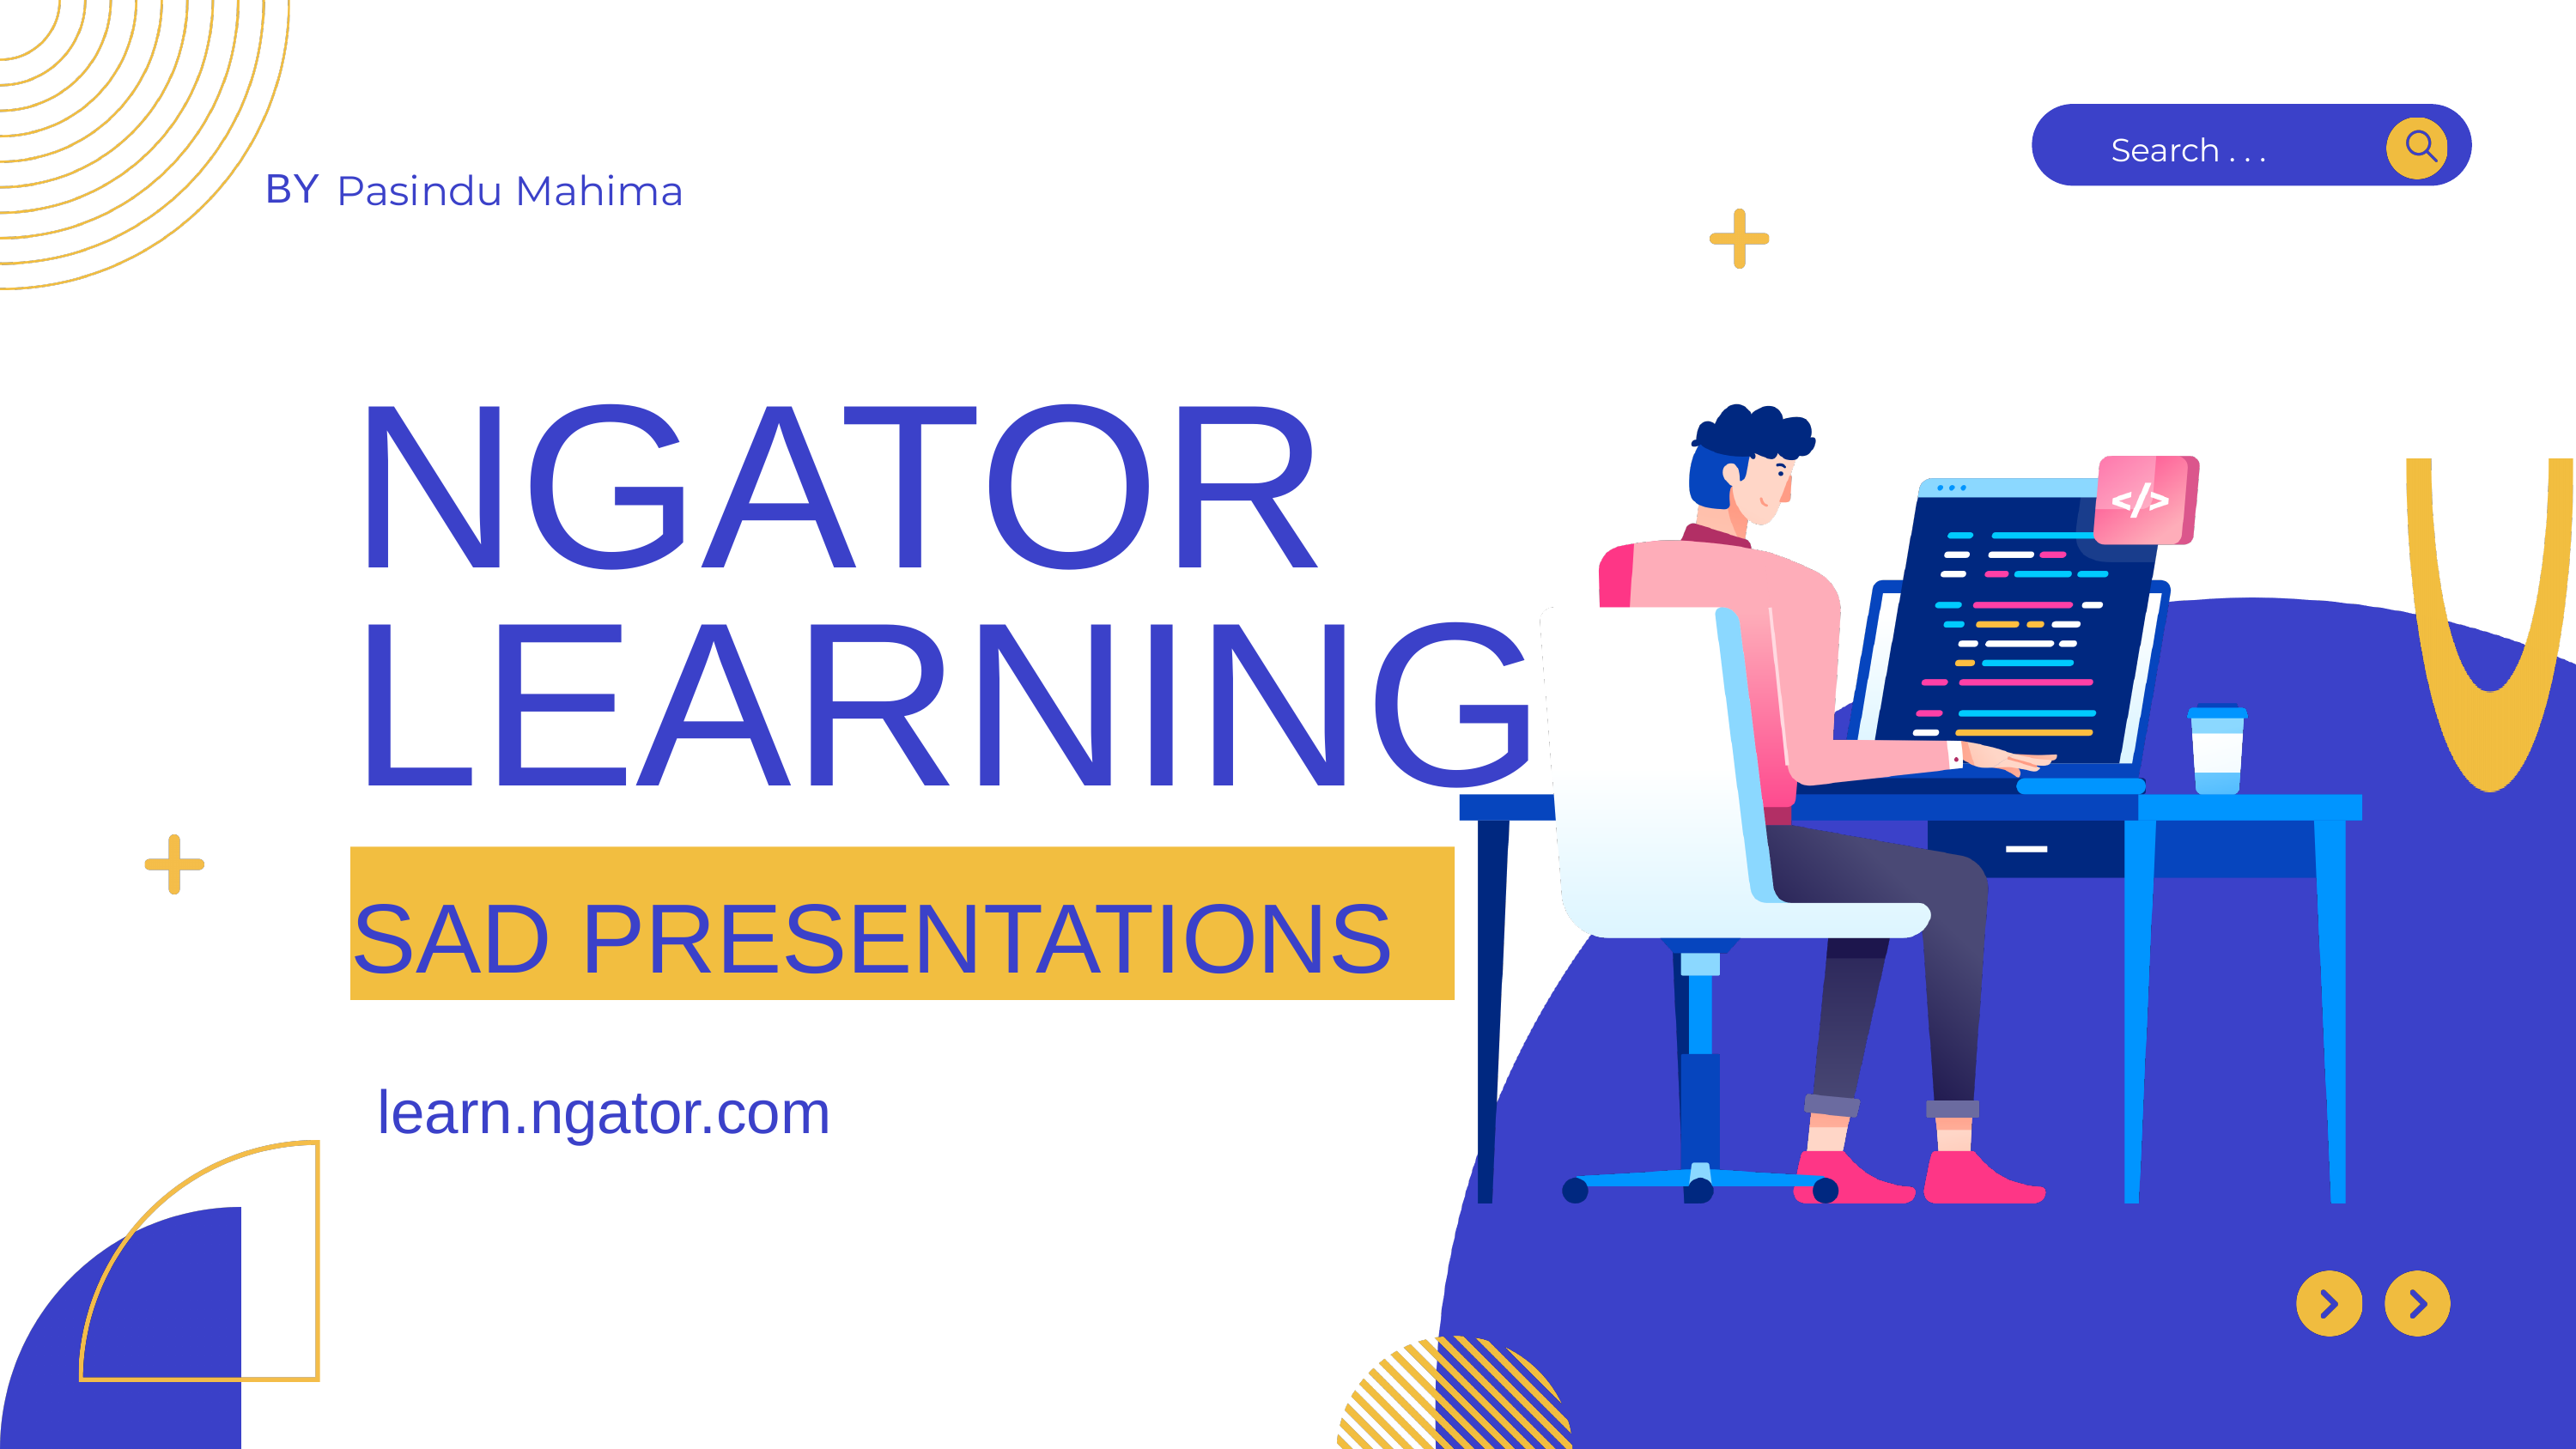

Search . . .

BY
Pasindu Mahima

NGATOR
LEARNING

SAD PRESENTATIONS
learn.ngator.com